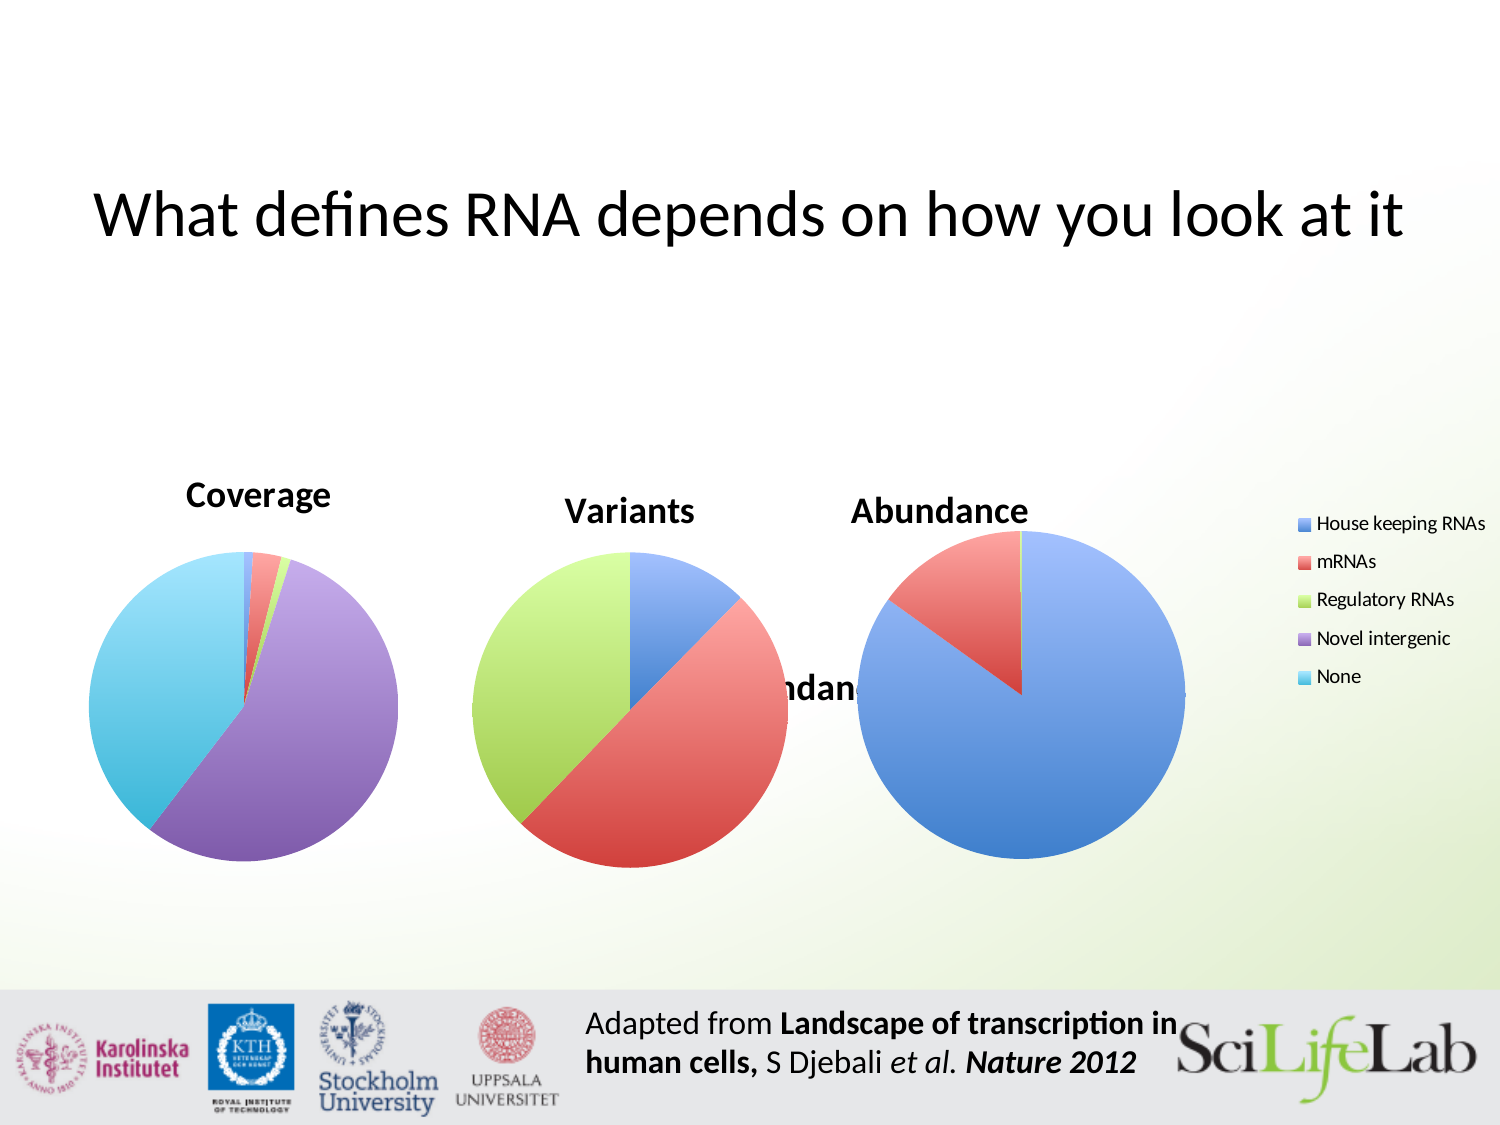

# What defines RNA depends on how you look at it

[unsupported chart]

[unsupported chart]

### Chart: Variants

| Category | Transcripts |
|---|---|
| House keeping RNAs | 14880.0 |
| mRNAs | 59822.0 |
| Regulatory RNAs | 45410.0 |

### Chart: Abundance

| Category |
|---|
Adapted from Landscape of transcription in human cells, S Djebali et al. Nature 2012